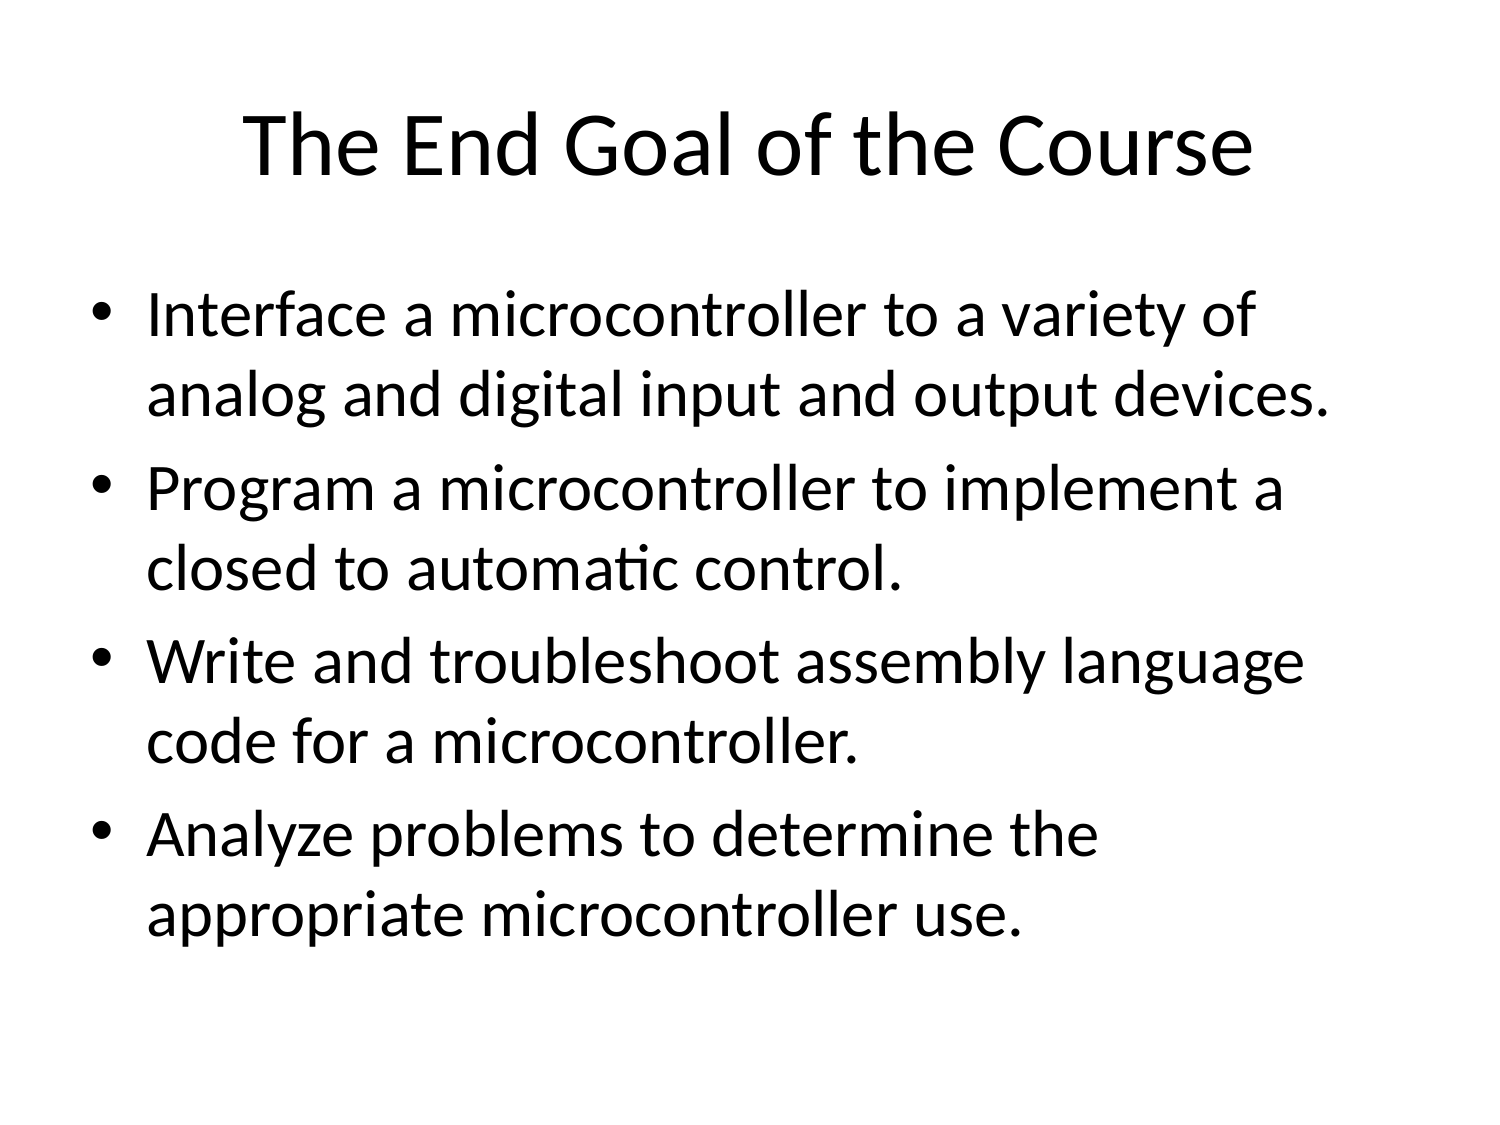

# The End Goal of the Course
Interface a microcontroller to a variety of analog and digital input and output devices.
Program a microcontroller to implement a closed to automatic control.
Write and troubleshoot assembly language code for a microcontroller.
Analyze problems to determine the appropriate microcontroller use.